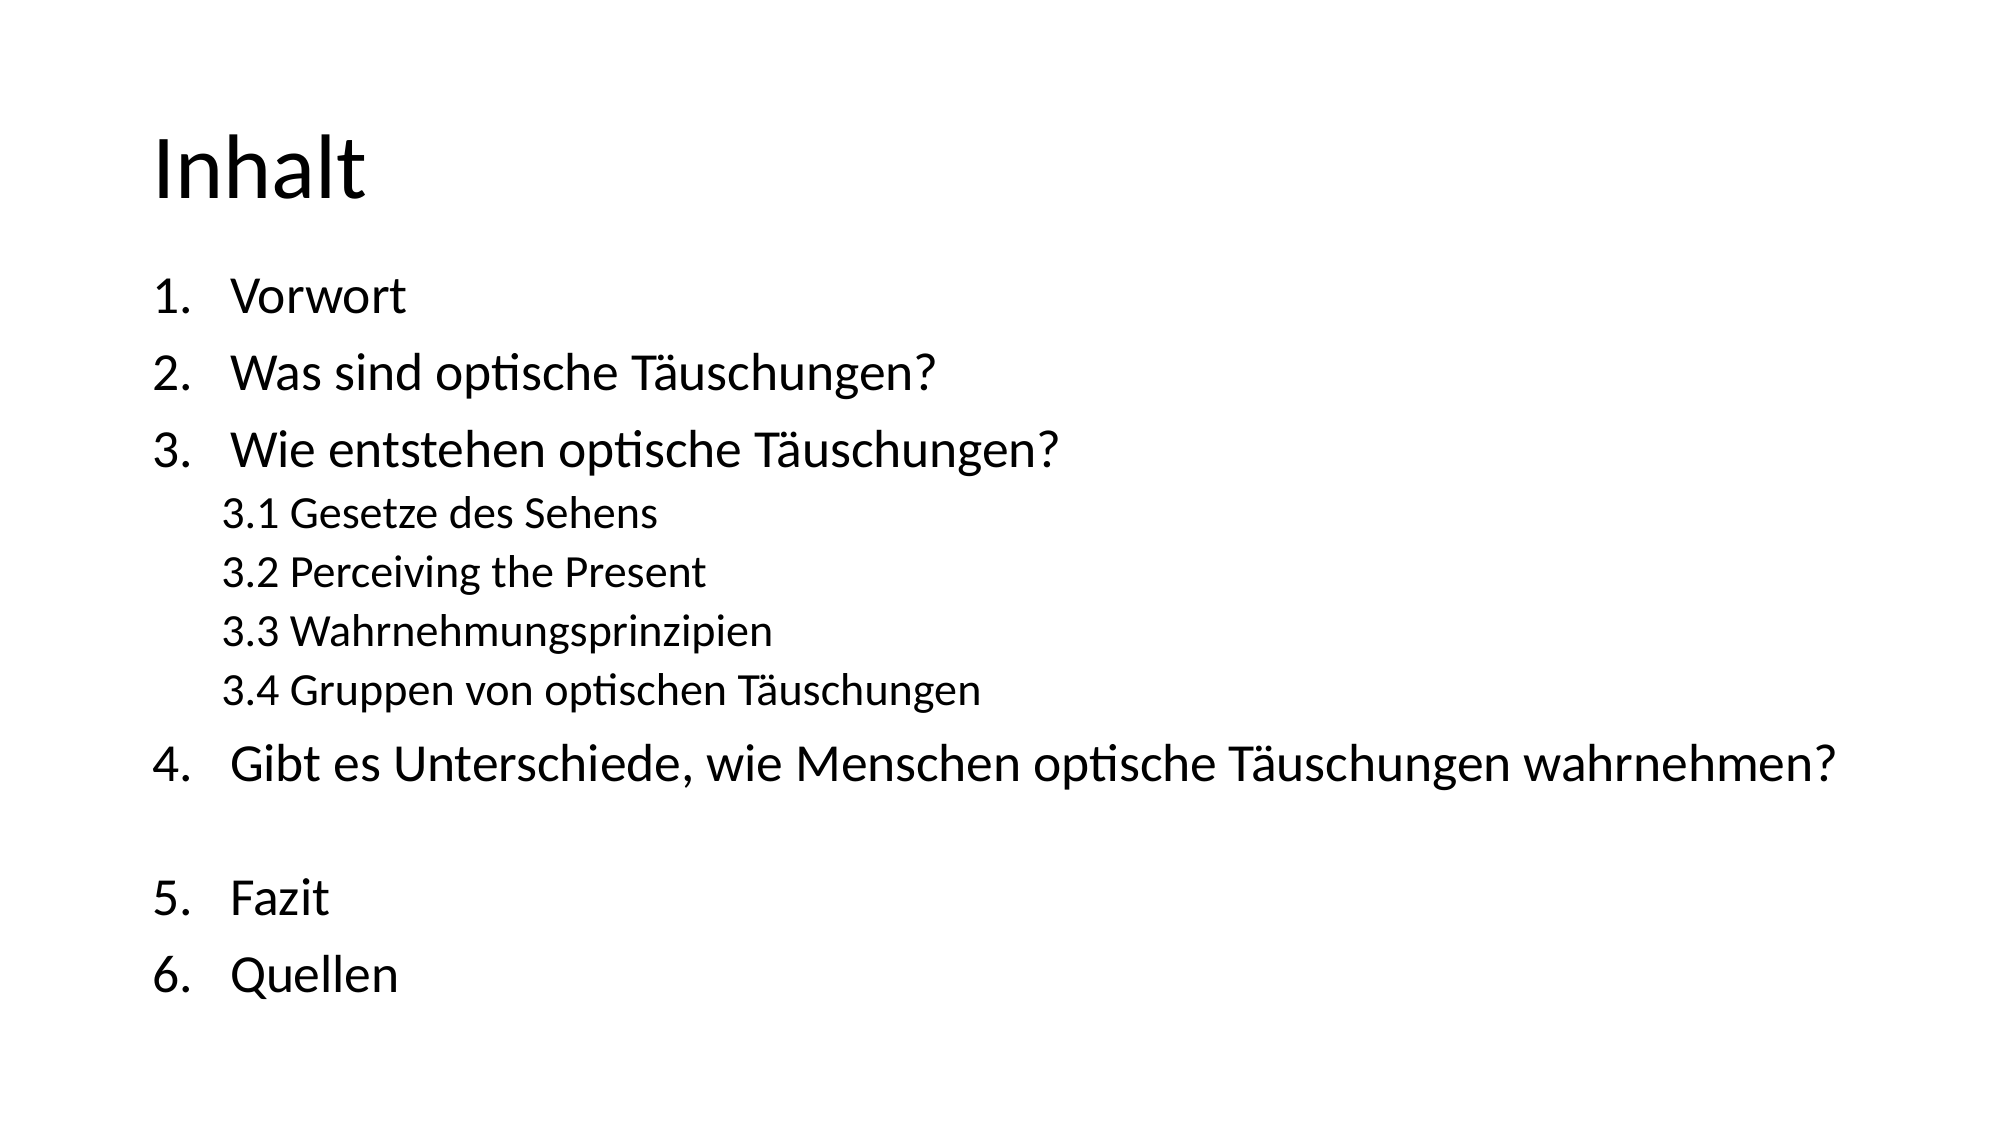

# Inhalt
Vorwort
Was sind optische Täuschungen?
Wie entstehen optische Täuschungen?
3.1 Gesetze des Sehens
3.2 Perceiving the Present
3.3 Wahrnehmungsprinzipien
3.4 Gruppen von optischen Täuschungen
Gibt es Unterschiede, wie Menschen optische Täuschungen wahrnehmen?
Fazit
Quellen